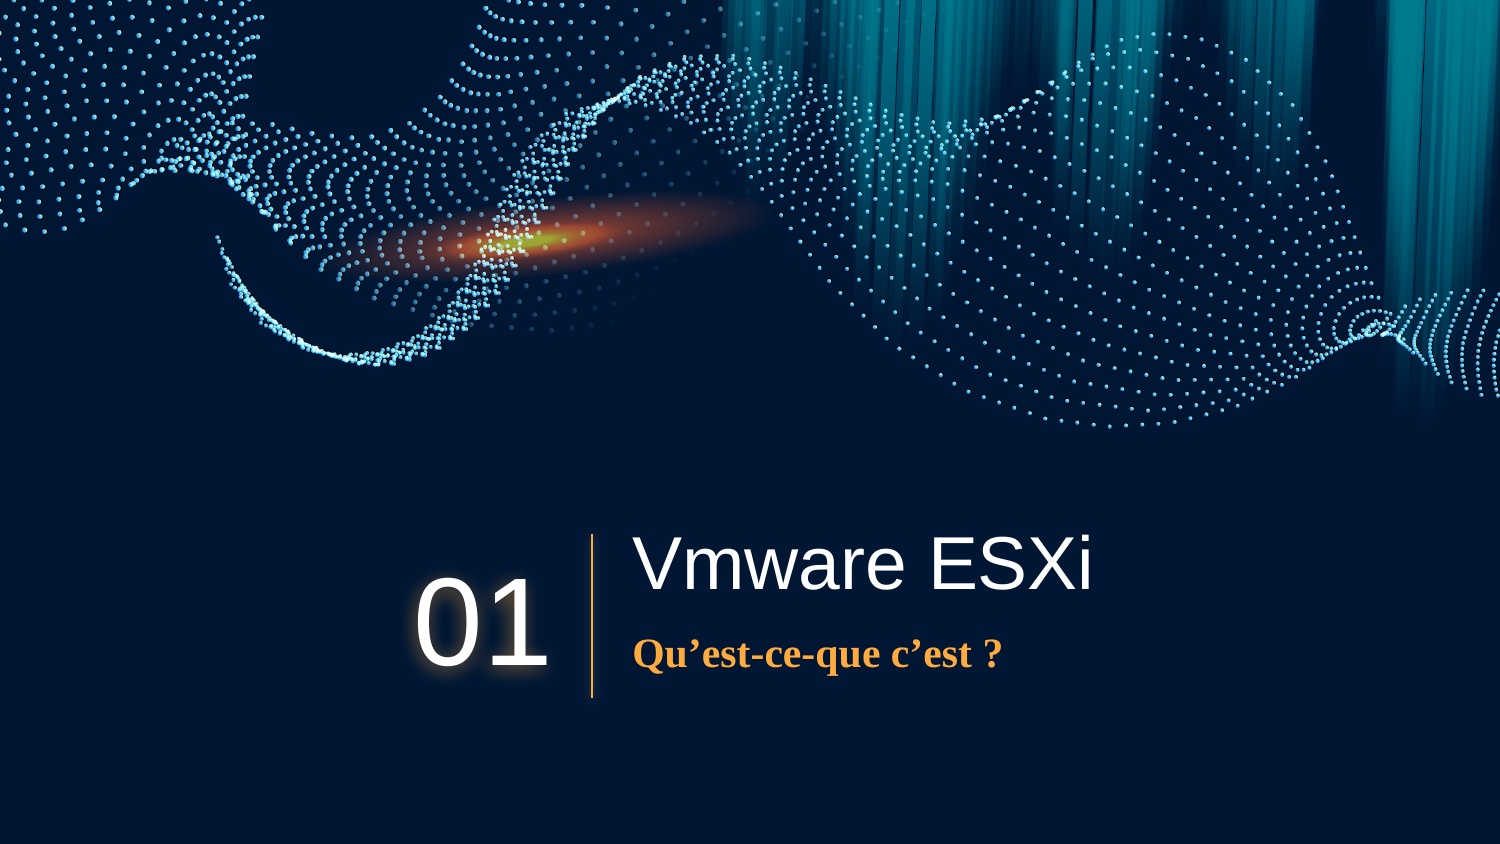

# Vmware ESXi
01
Qu’est-ce-que c’est ?